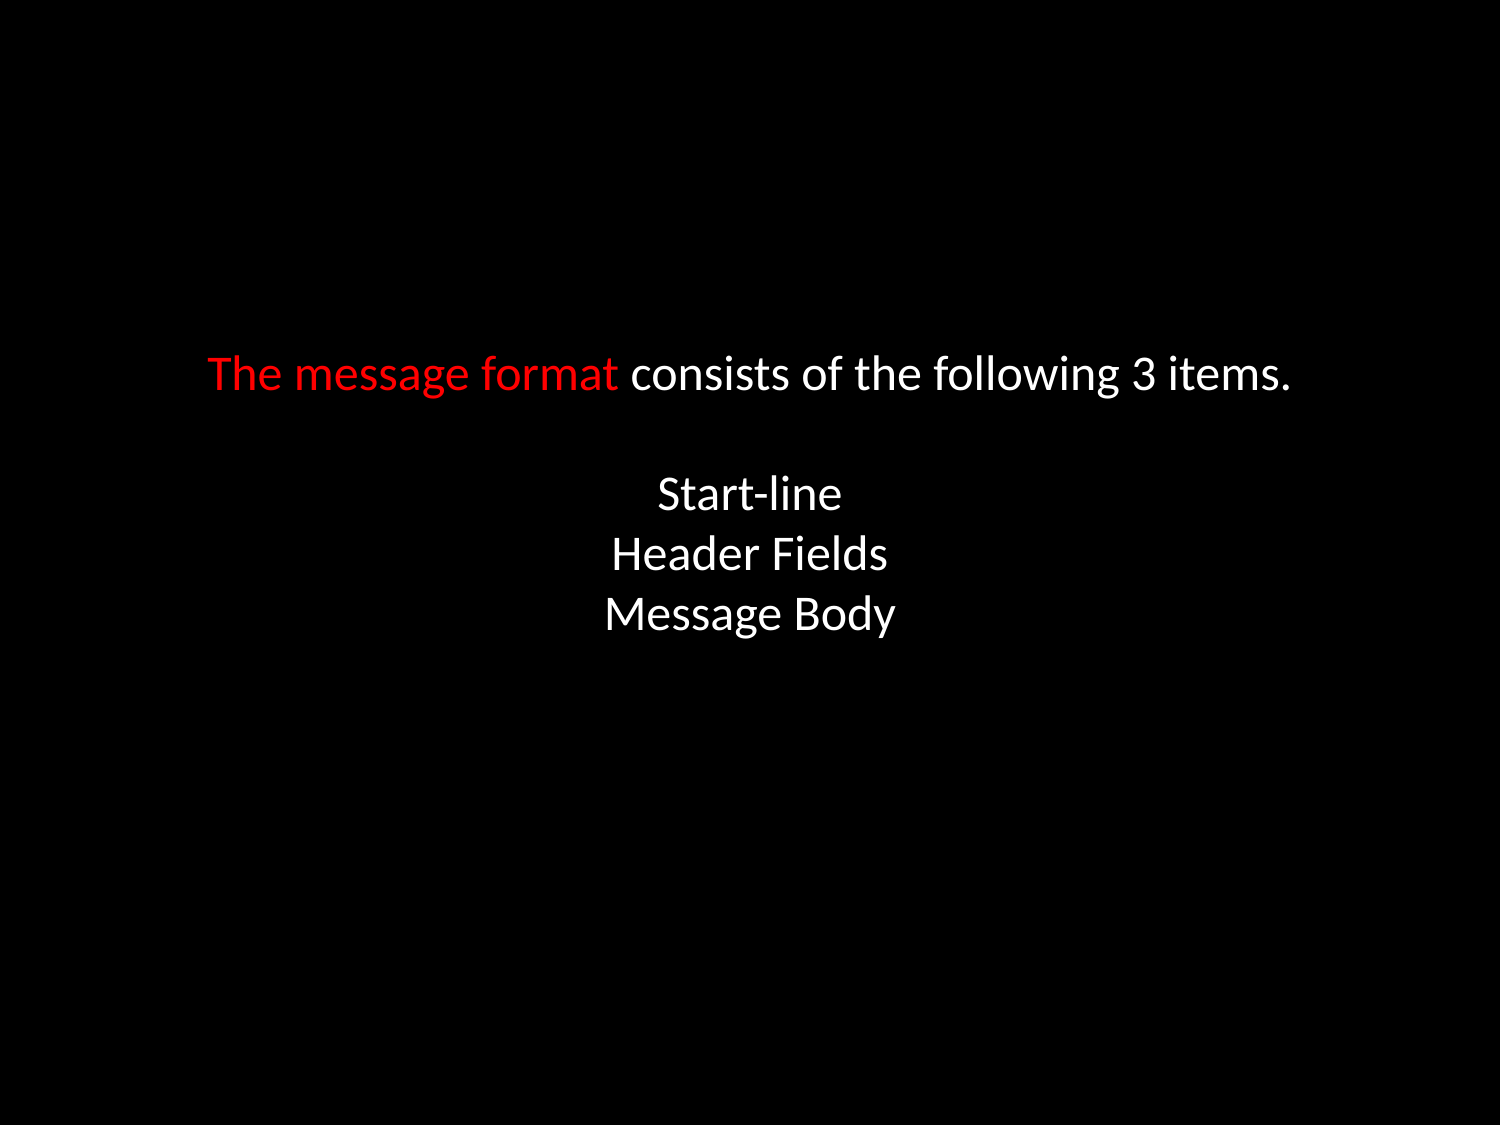

# The message format consists of the following 3 items. Start-line Header Fields Message Body